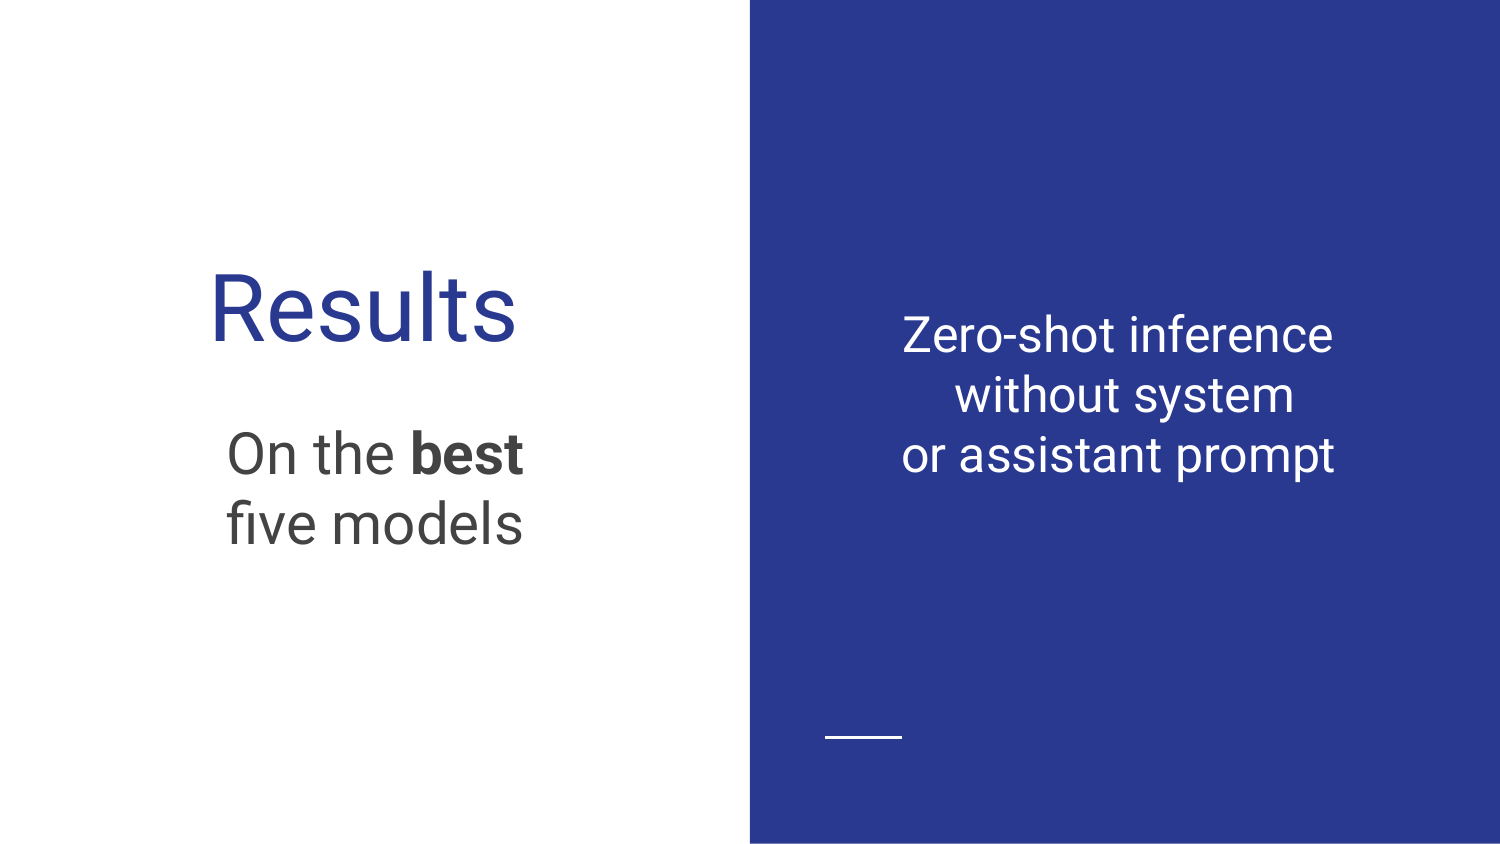

Zero-shot inference
 without system
or assistant prompt
# Results
On the best five models